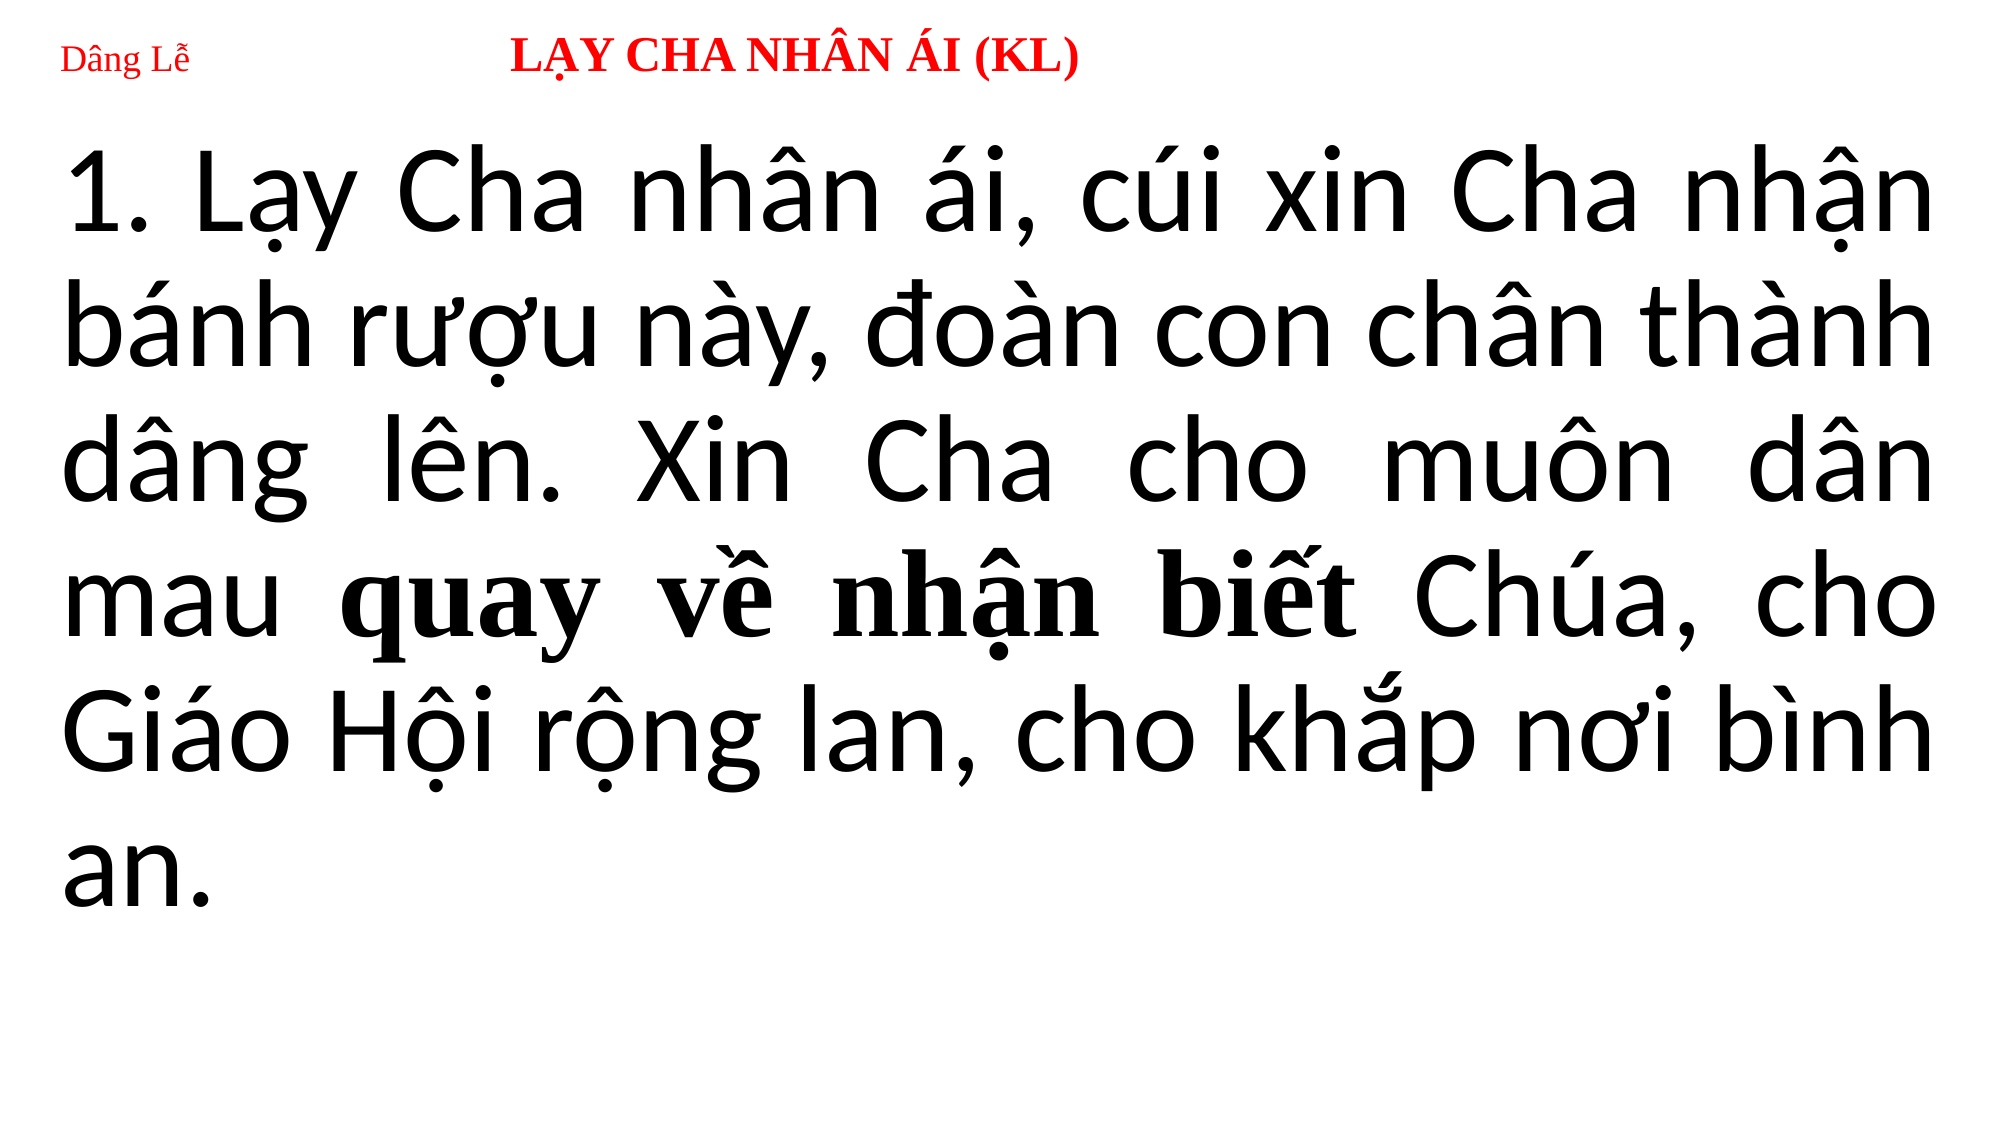

# Dâng Lễ              		LẠY CHA NHÂN ÁI (KL)
1. Lạy Cha nhân ái, cúi xin Cha nhận bánh rượu này, đoàn con chân thành dâng lên. Xin Cha cho muôn dân mau quay về nhận biết Chúa, cho Giáo Hội rộng lan, cho khắp nơi bình an.